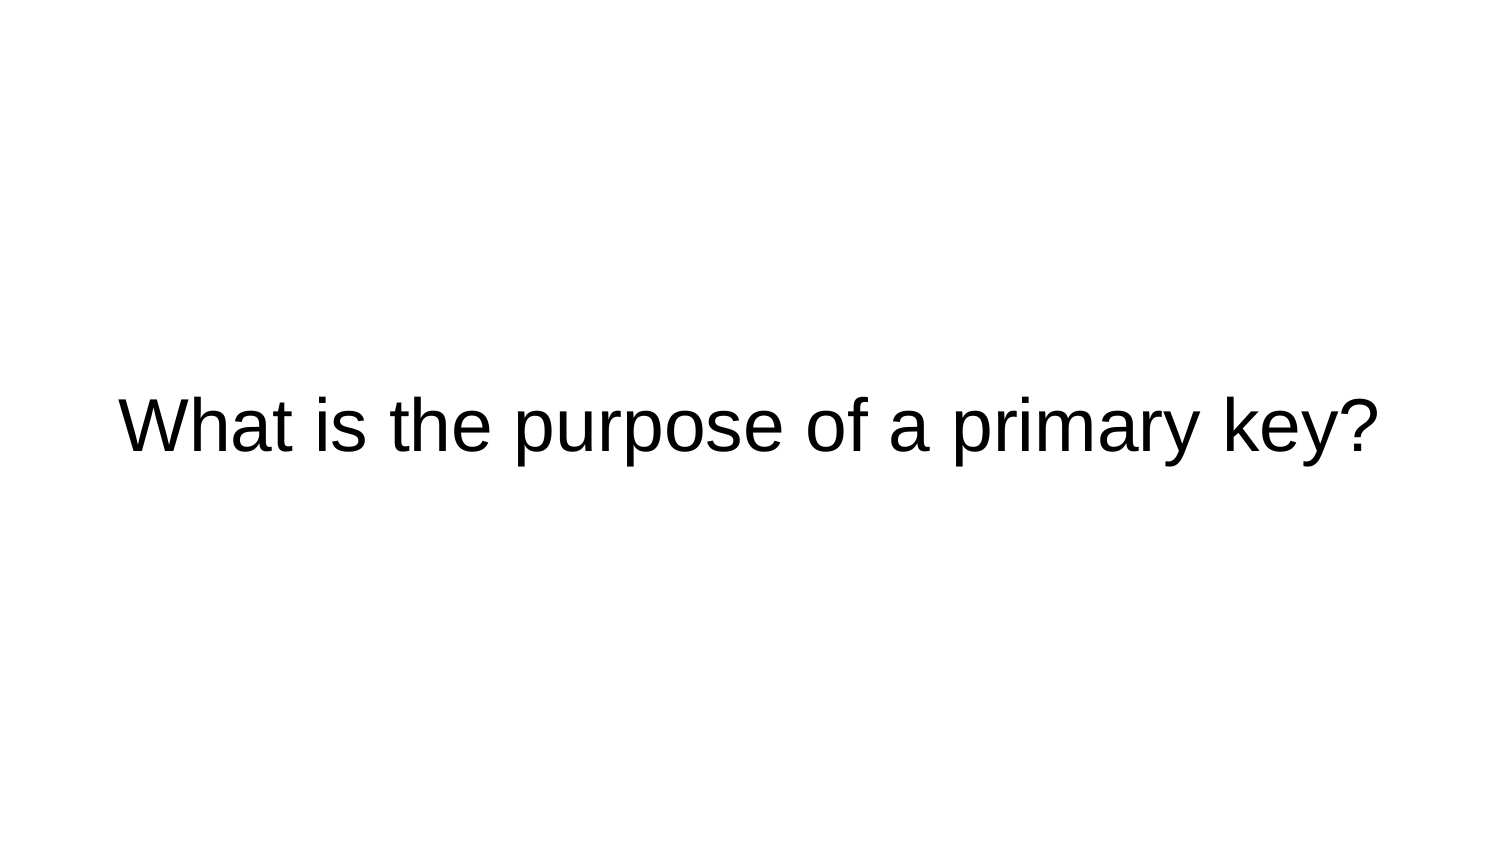

# What is the purpose of a primary key?